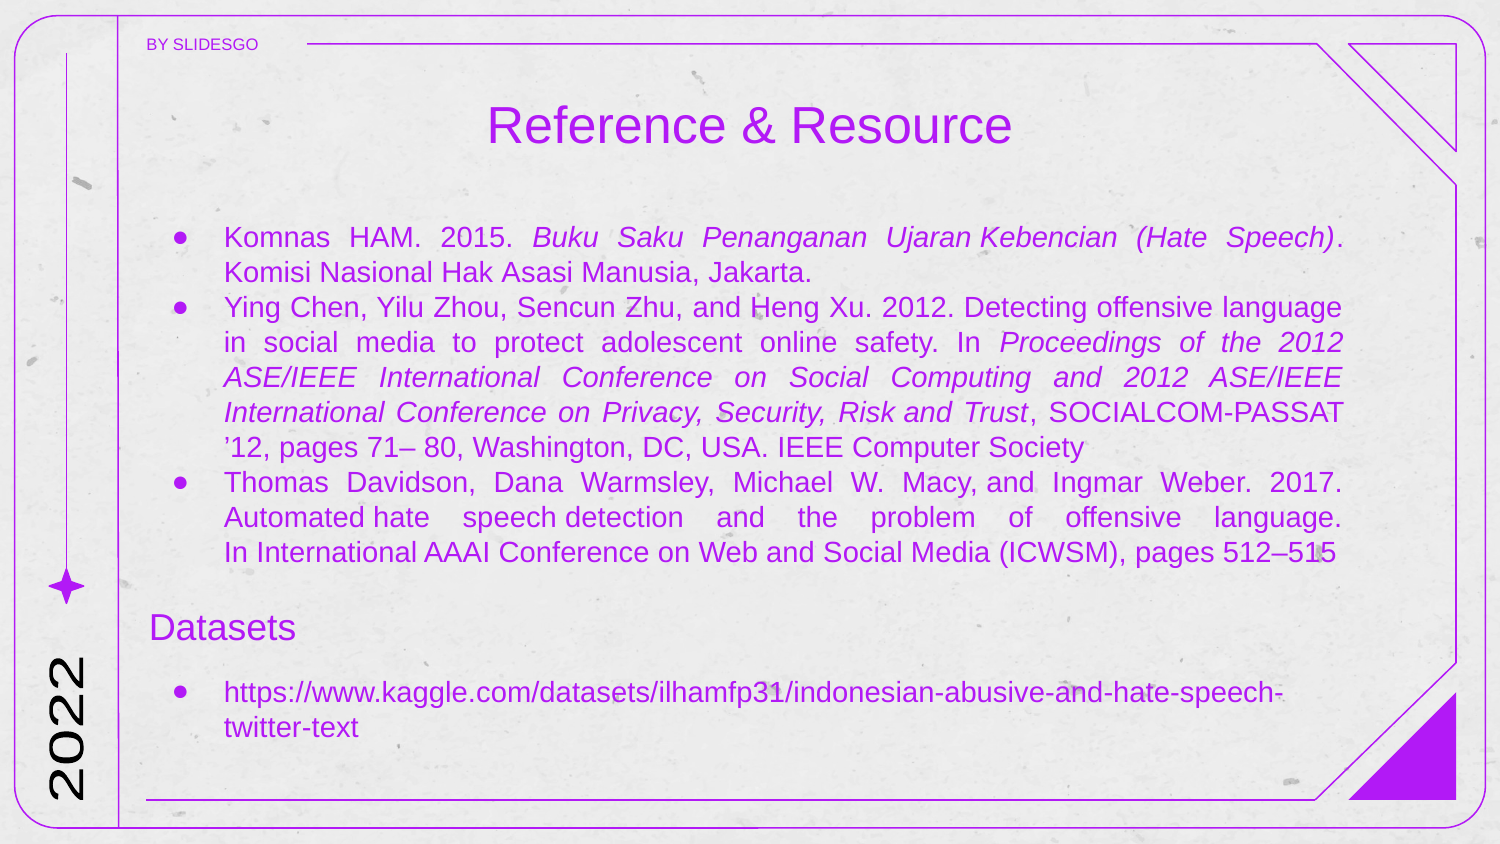

BY SLIDESGO

Komnas HAM. 2015. Buku Saku Penanganan Ujaran Kebencian (Hate Speech). Komisi Nasional Hak Asasi Manusia, Jakarta.
Ying Chen, Yilu Zhou, Sencun Zhu, and Heng Xu. 2012. Detecting offensive language in social media to protect adolescent online safety. In Proceedings of the 2012 ASE/IEEE International Conference on Social Computing and 2012 ASE/IEEE International Conference on Privacy, Security, Risk and Trust, SOCIALCOM-PASSAT ’12, pages 71– 80, Washington, DC, USA. IEEE Computer Society
Thomas Davidson, Dana Warmsley, Michael W. Macy, and Ingmar Weber. 2017. Automated hate speech detection and the problem of offensive language. In International AAAI Conference on Web and Social Media (ICWSM), pages 512–515

Datasets
https://www.kaggle.com/datasets/ilhamfp31/indonesian-abusive-and-hate-speech-twitter-text
# Reference & Resource

2022